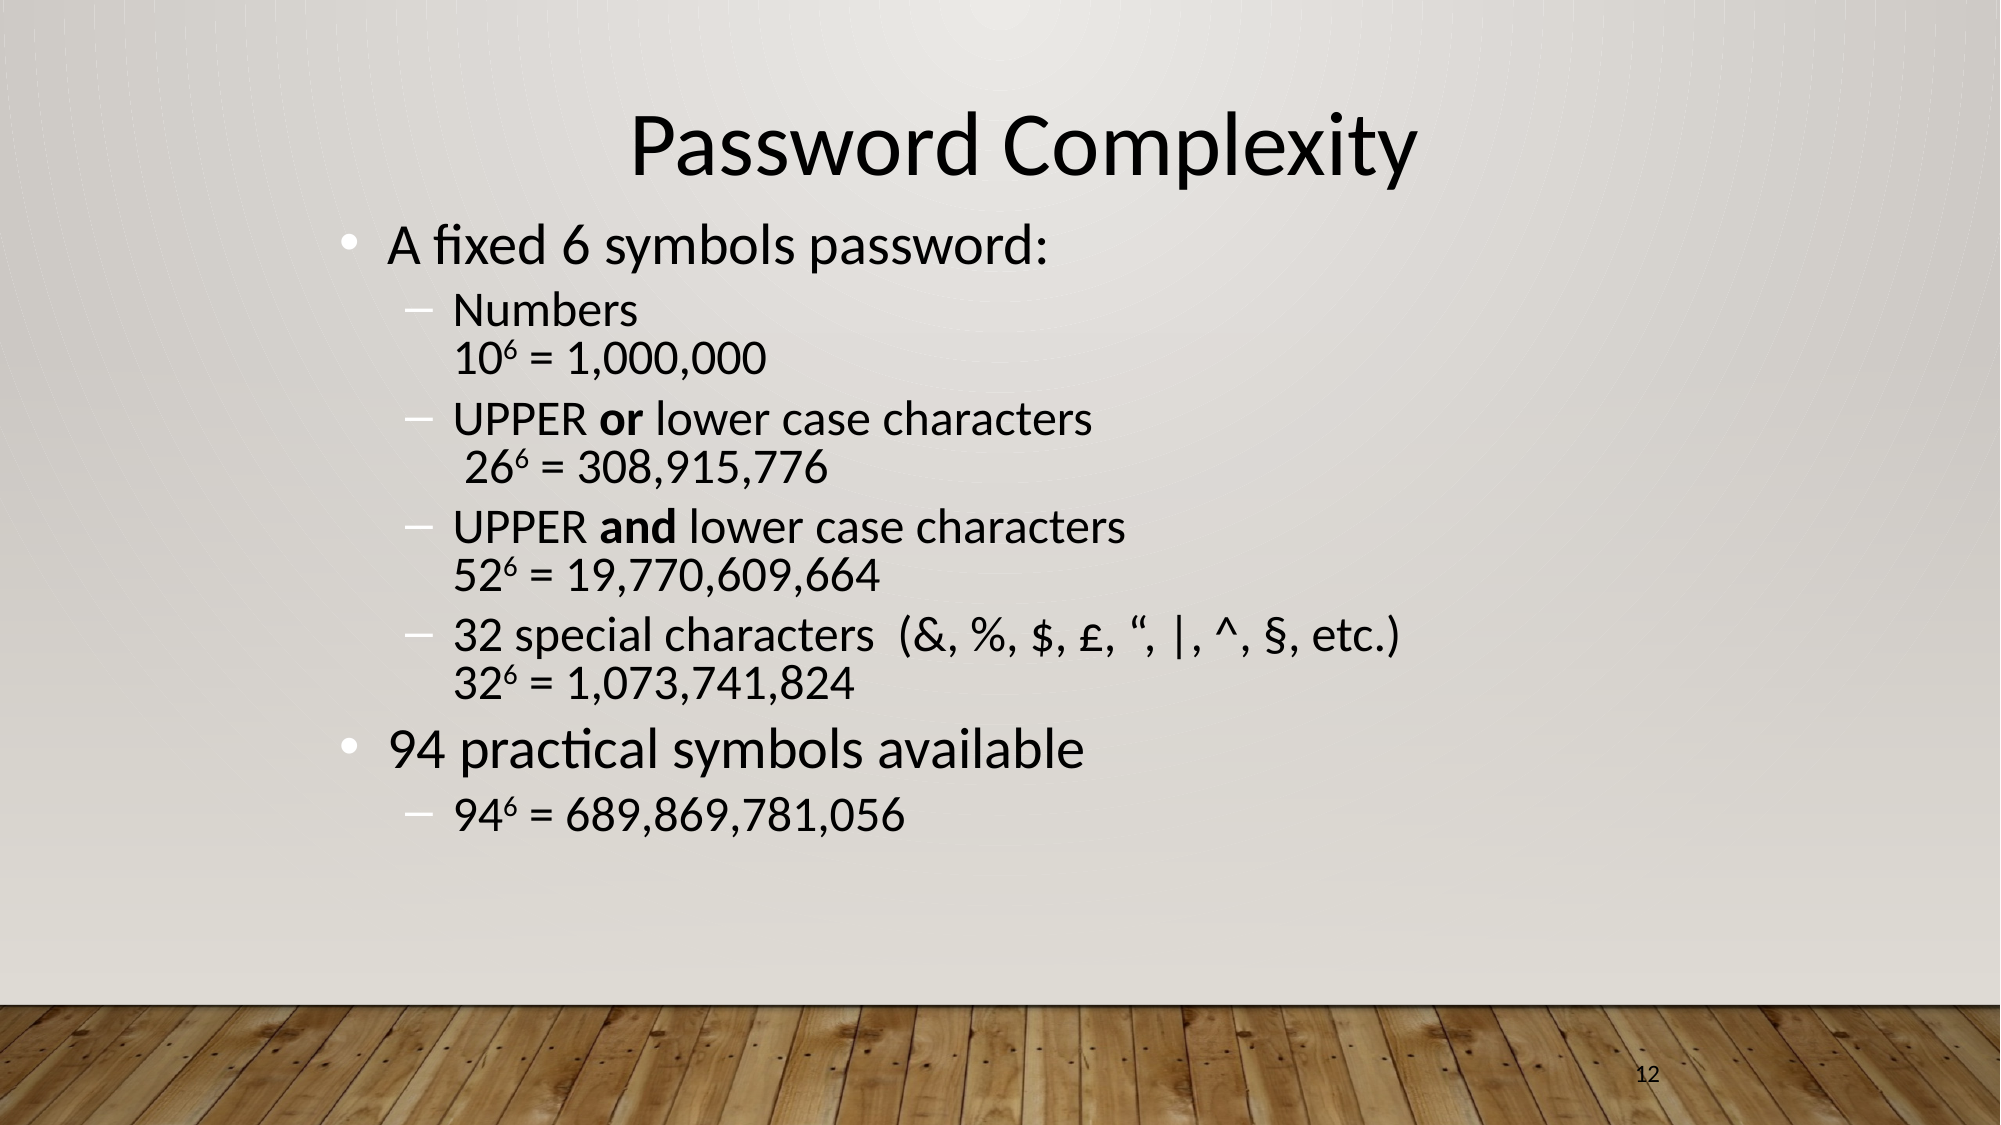

Password Complexity
A fixed 6 symbols password:
Numbers
106 = 1,000,000
UPPER or lower case characters
 266 = 308,915,776
UPPER and lower case characters
526 = 19,770,609,664
32 special characters  (&, %, $, £, “, |, ^, §, etc.)
326 = 1,073,741,824
94 practical symbols available
946 = 689,869,781,056
12